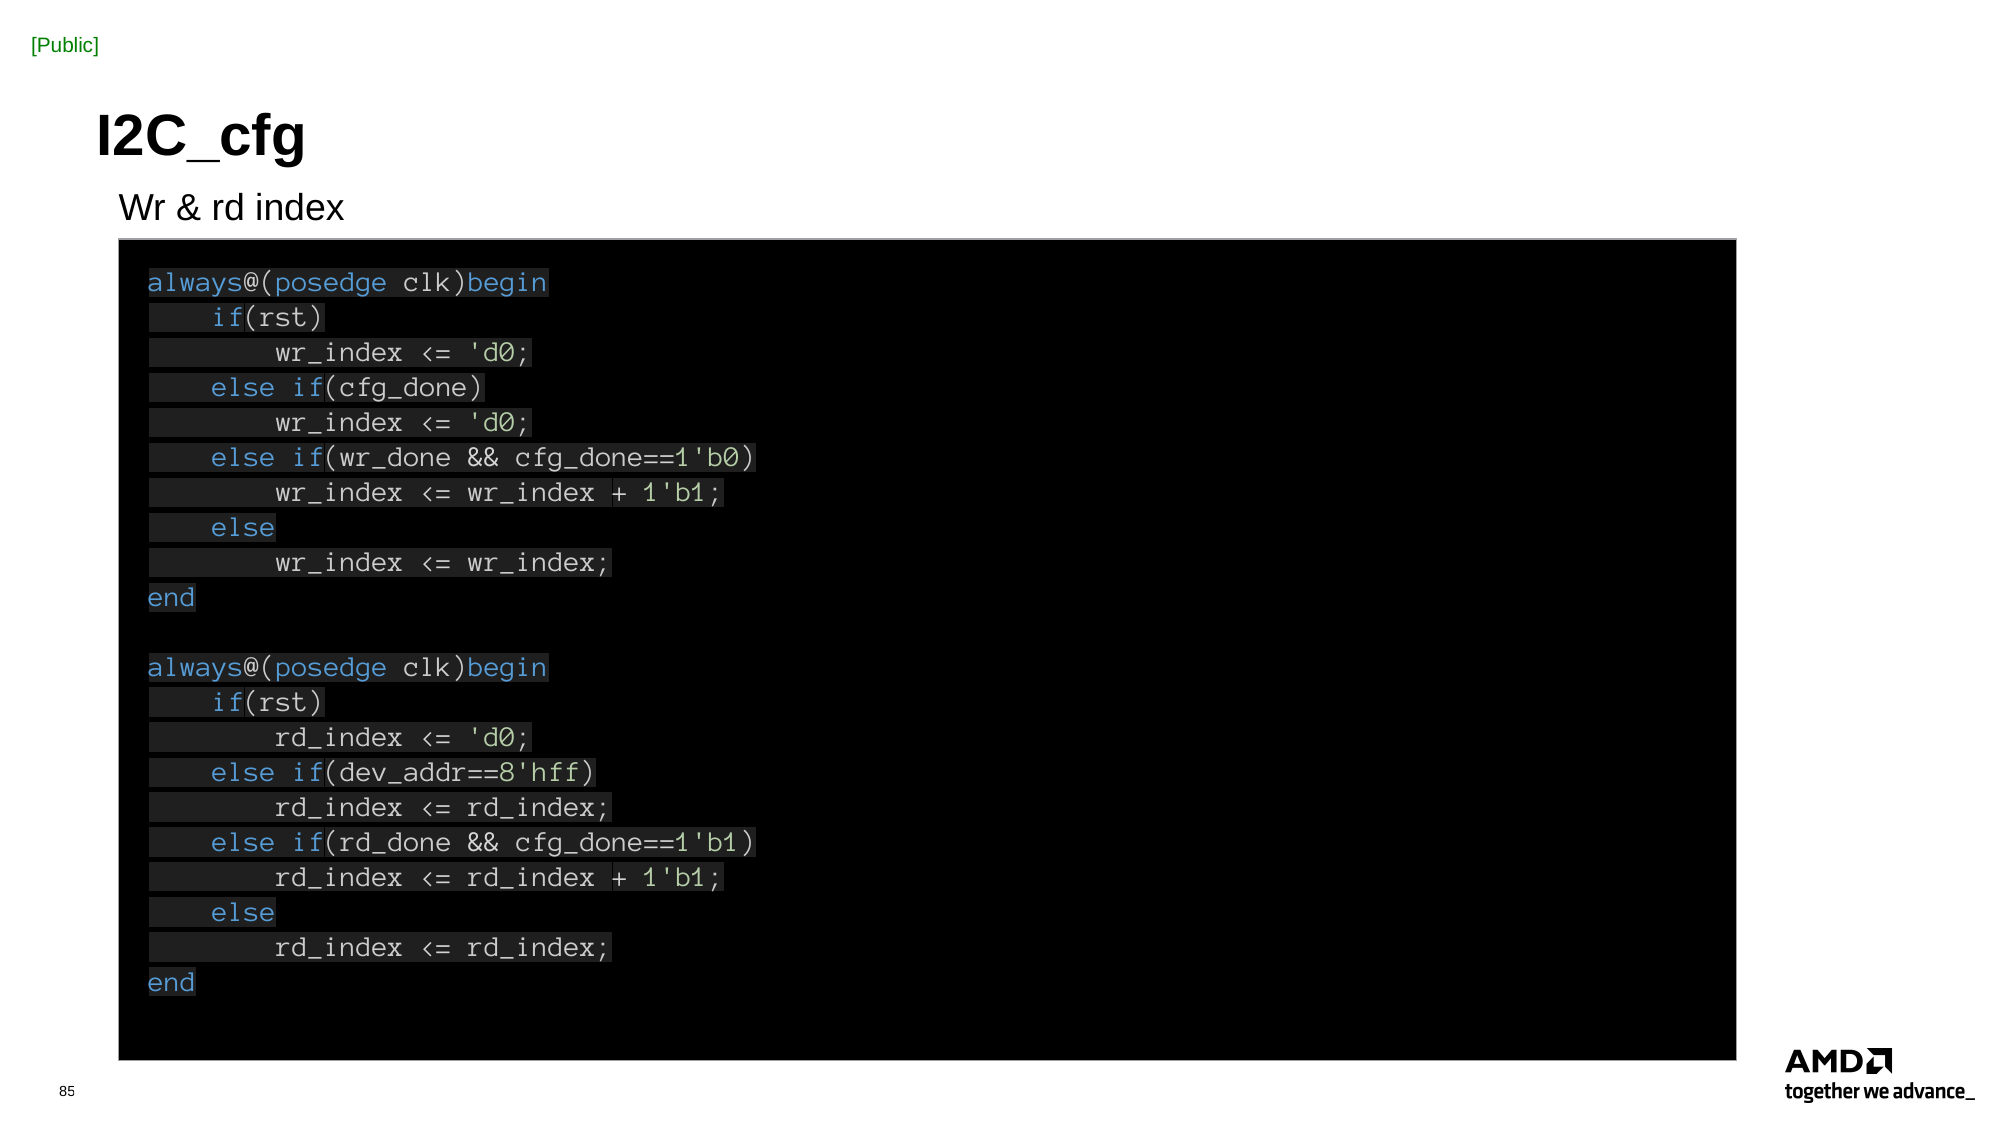

# I2C_cfg
Wr & rd index
always@(posedge clk)begin
    if(rst)
        wr_index <= 'd0;
    else if(cfg_done)
        wr_index <= 'd0;
    else if(wr_done && cfg_done==1'b0)
        wr_index <= wr_index + 1'b1;
    else
        wr_index <= wr_index;
end
always@(posedge clk)begin
    if(rst)
        rd_index <= 'd0;
    else if(dev_addr==8'hff)
        rd_index <= rd_index;
    else if(rd_done && cfg_done==1'b1)
        rd_index <= rd_index + 1'b1;
    else
        rd_index <= rd_index;
end